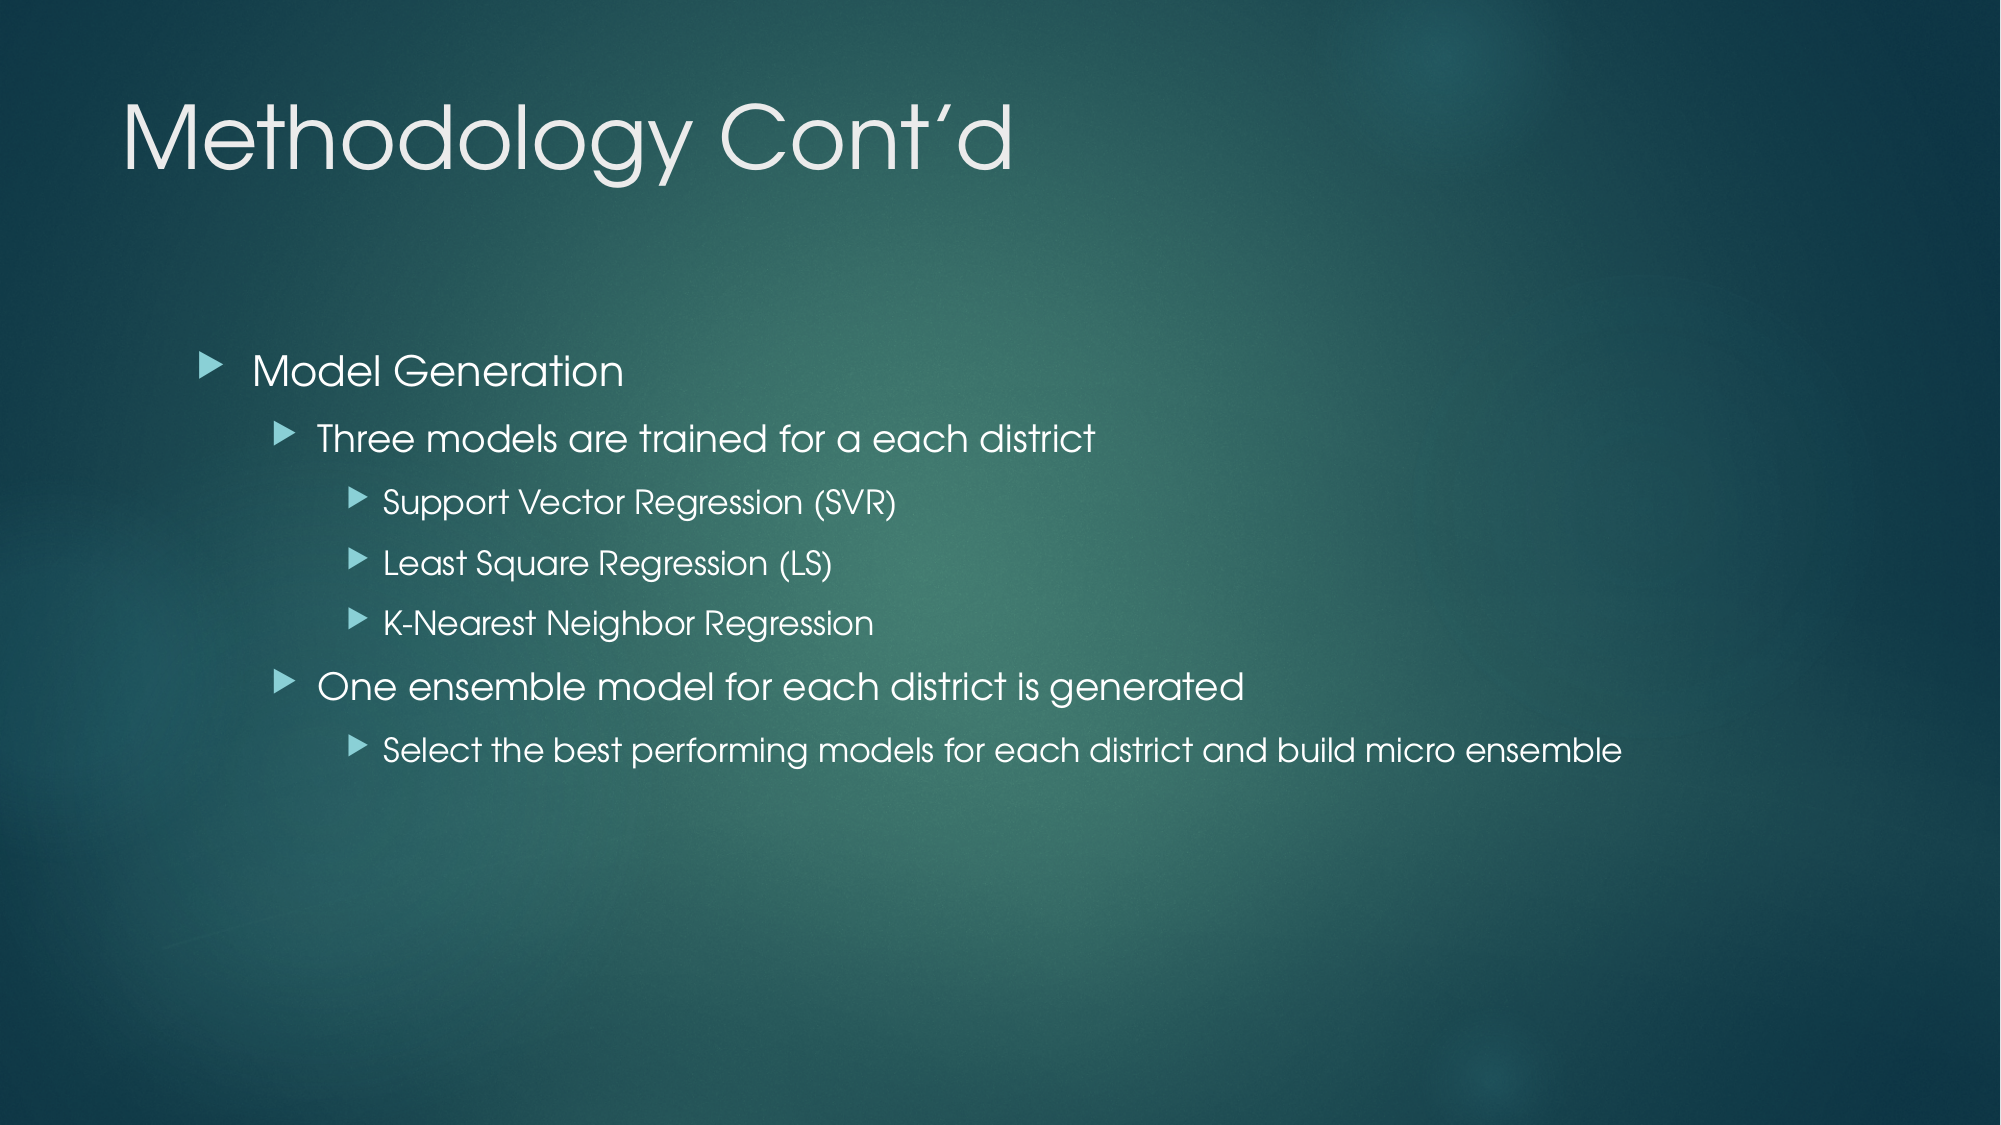

# Methodology Cont’d
Model Generation
Three models are trained for a each district
Support Vector Regression (SVR)
Least Square Regression (LS)
K-Nearest Neighbor Regression
One ensemble model for each district is generated
Select the best performing models for each district and build micro ensemble